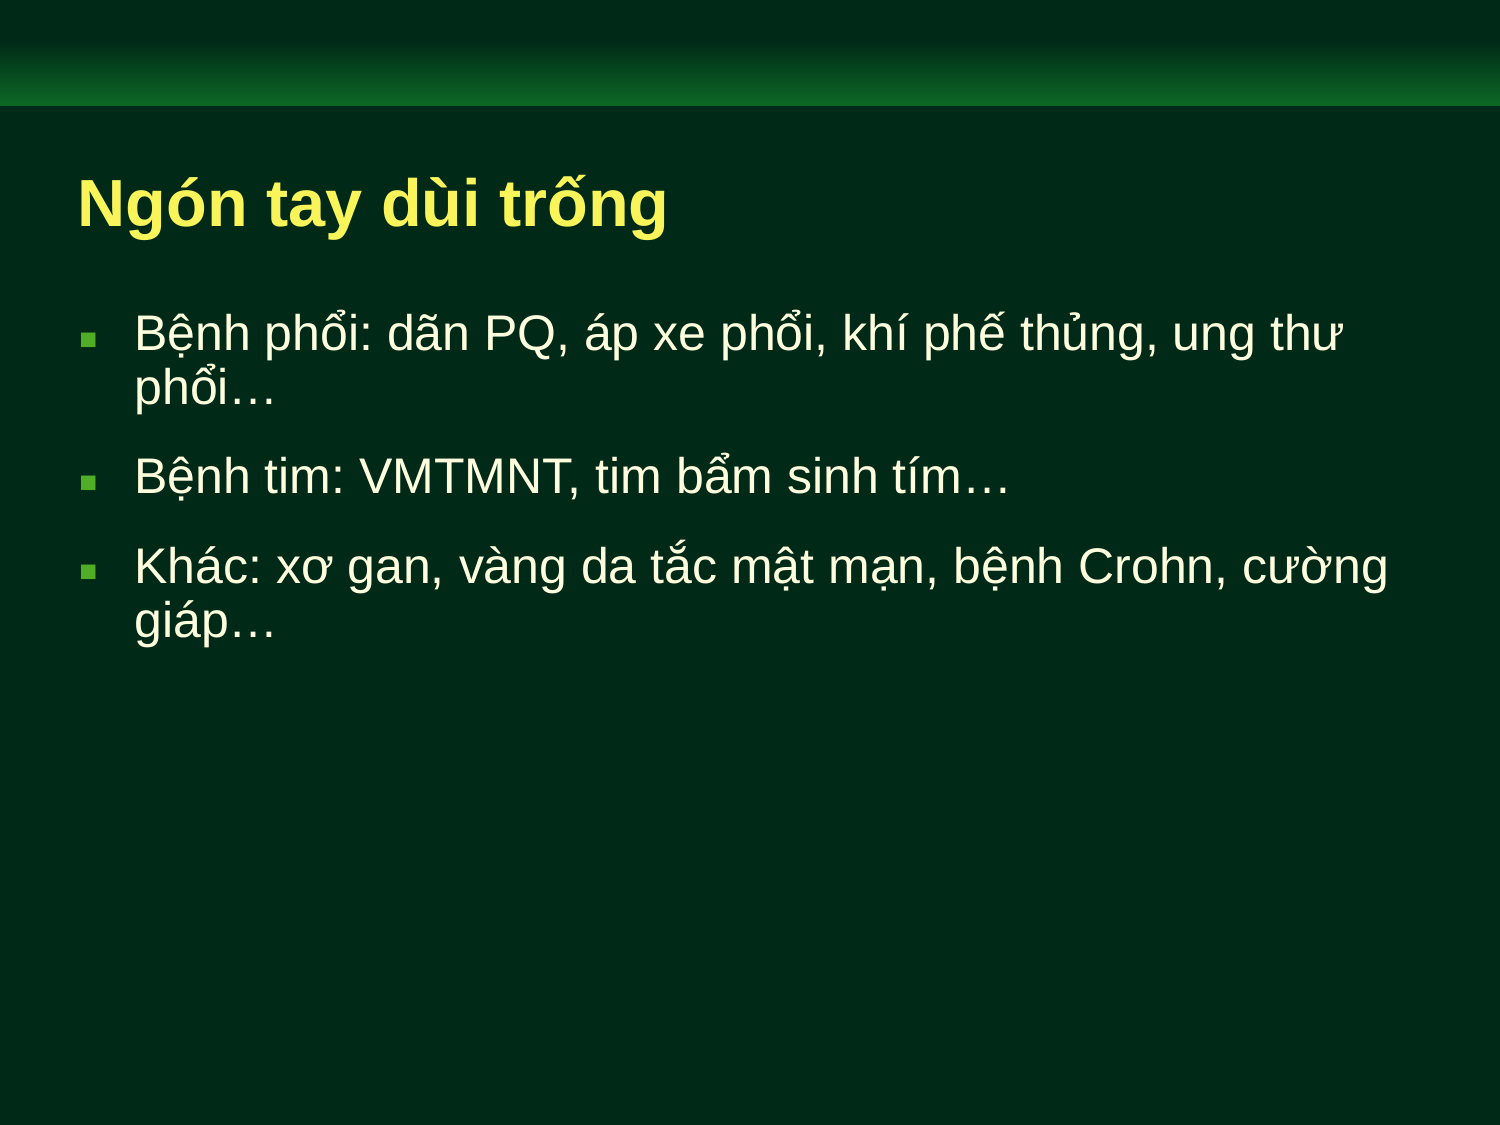

# Ngón tay dùi trống
Bệnh phổi: dãn PQ, áp xe phổi, khí phế thủng, ung thư phổi…
Bệnh tim: VMTMNT, tim bẩm sinh tím…
Khác: xơ gan, vàng da tắc mật mạn, bệnh Crohn, cường giáp…